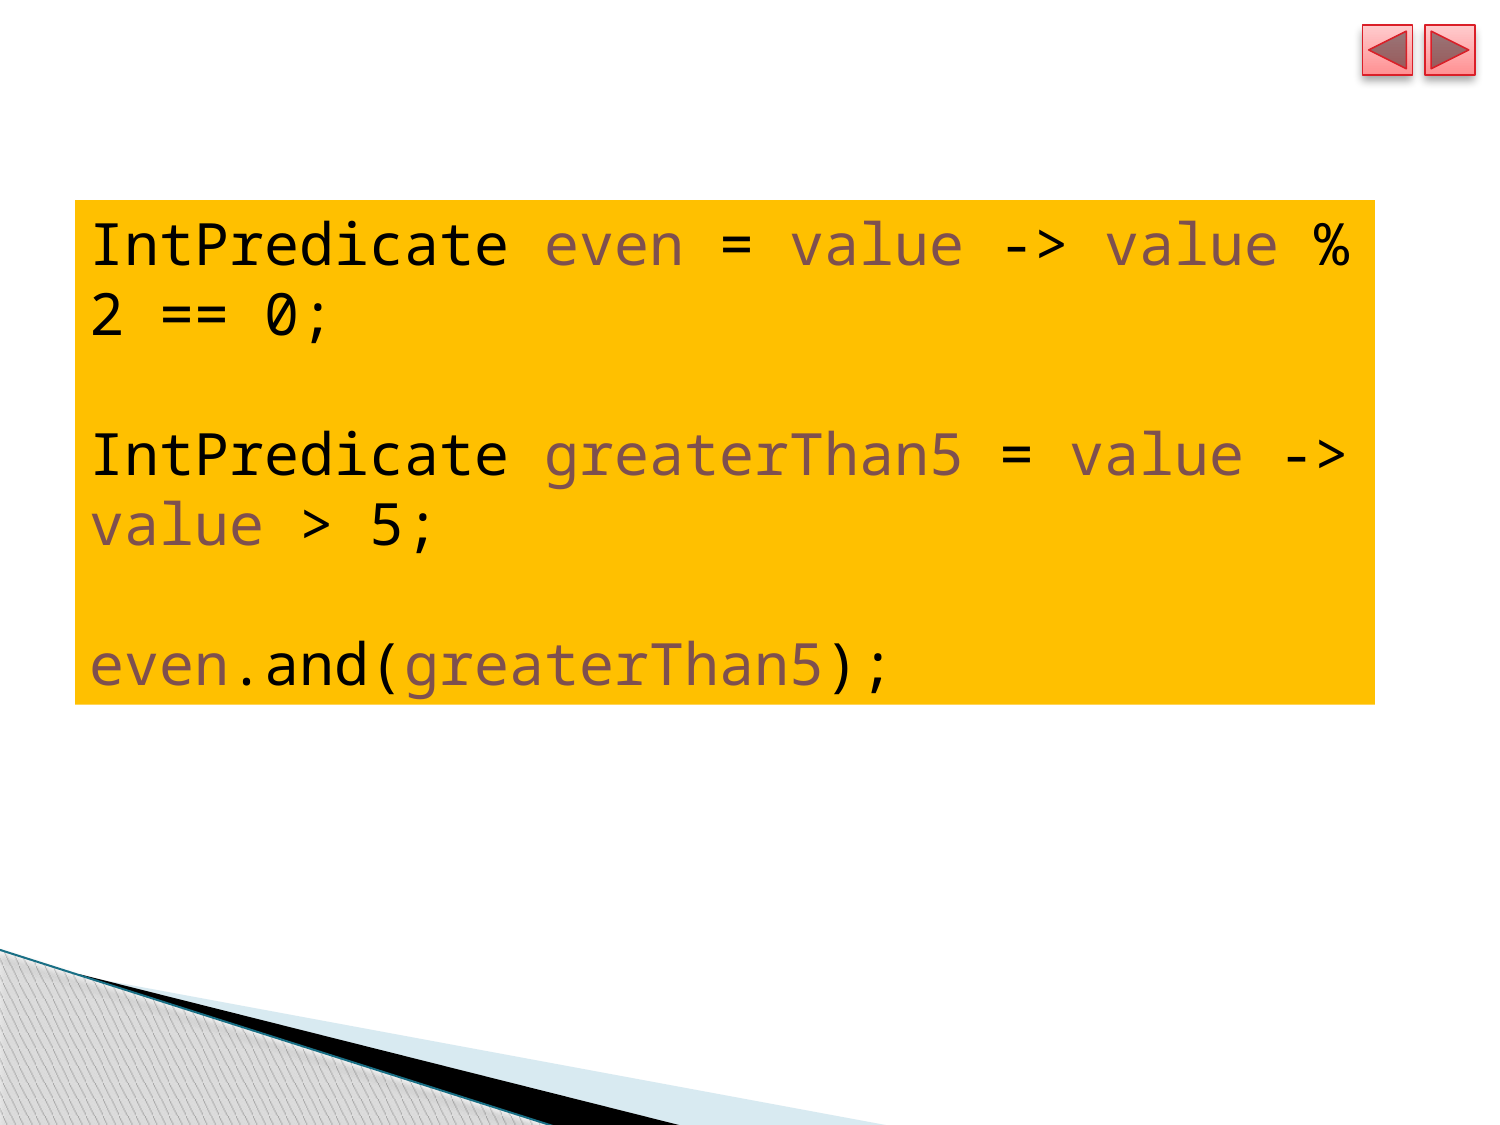

IntPredicate even = value -> value % 2 == 0;

IntPredicate greaterThan5 = value -> value > 5;

even.and(greaterThan5);